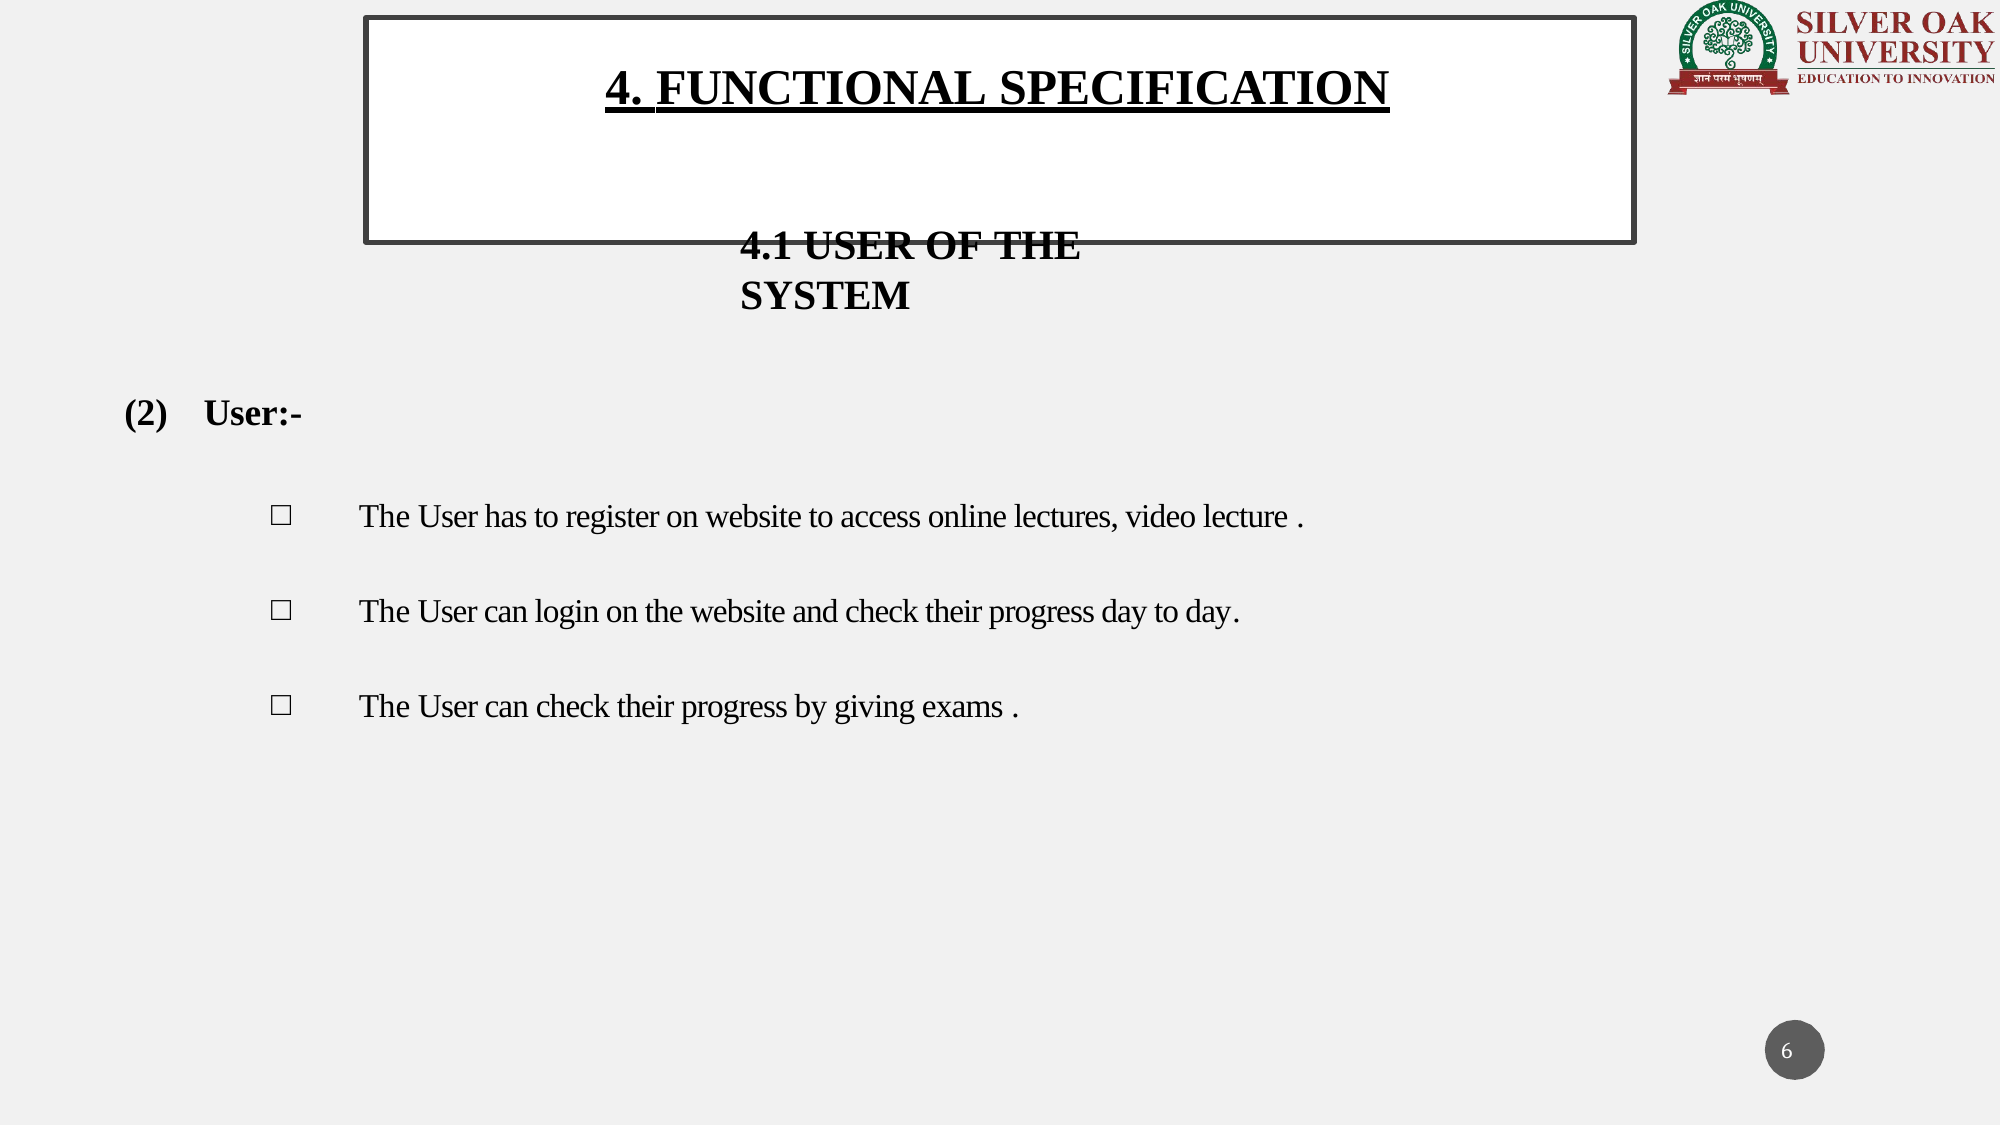

# 4. FUNCTIONAL SPECIFICATION
4.1 USER OF THE SYSTEM
User:-

The User has to register on website to access online lectures, video lecture .

The User can login on the website and check their progress day to day.

The User can check their progress by giving exams .

6